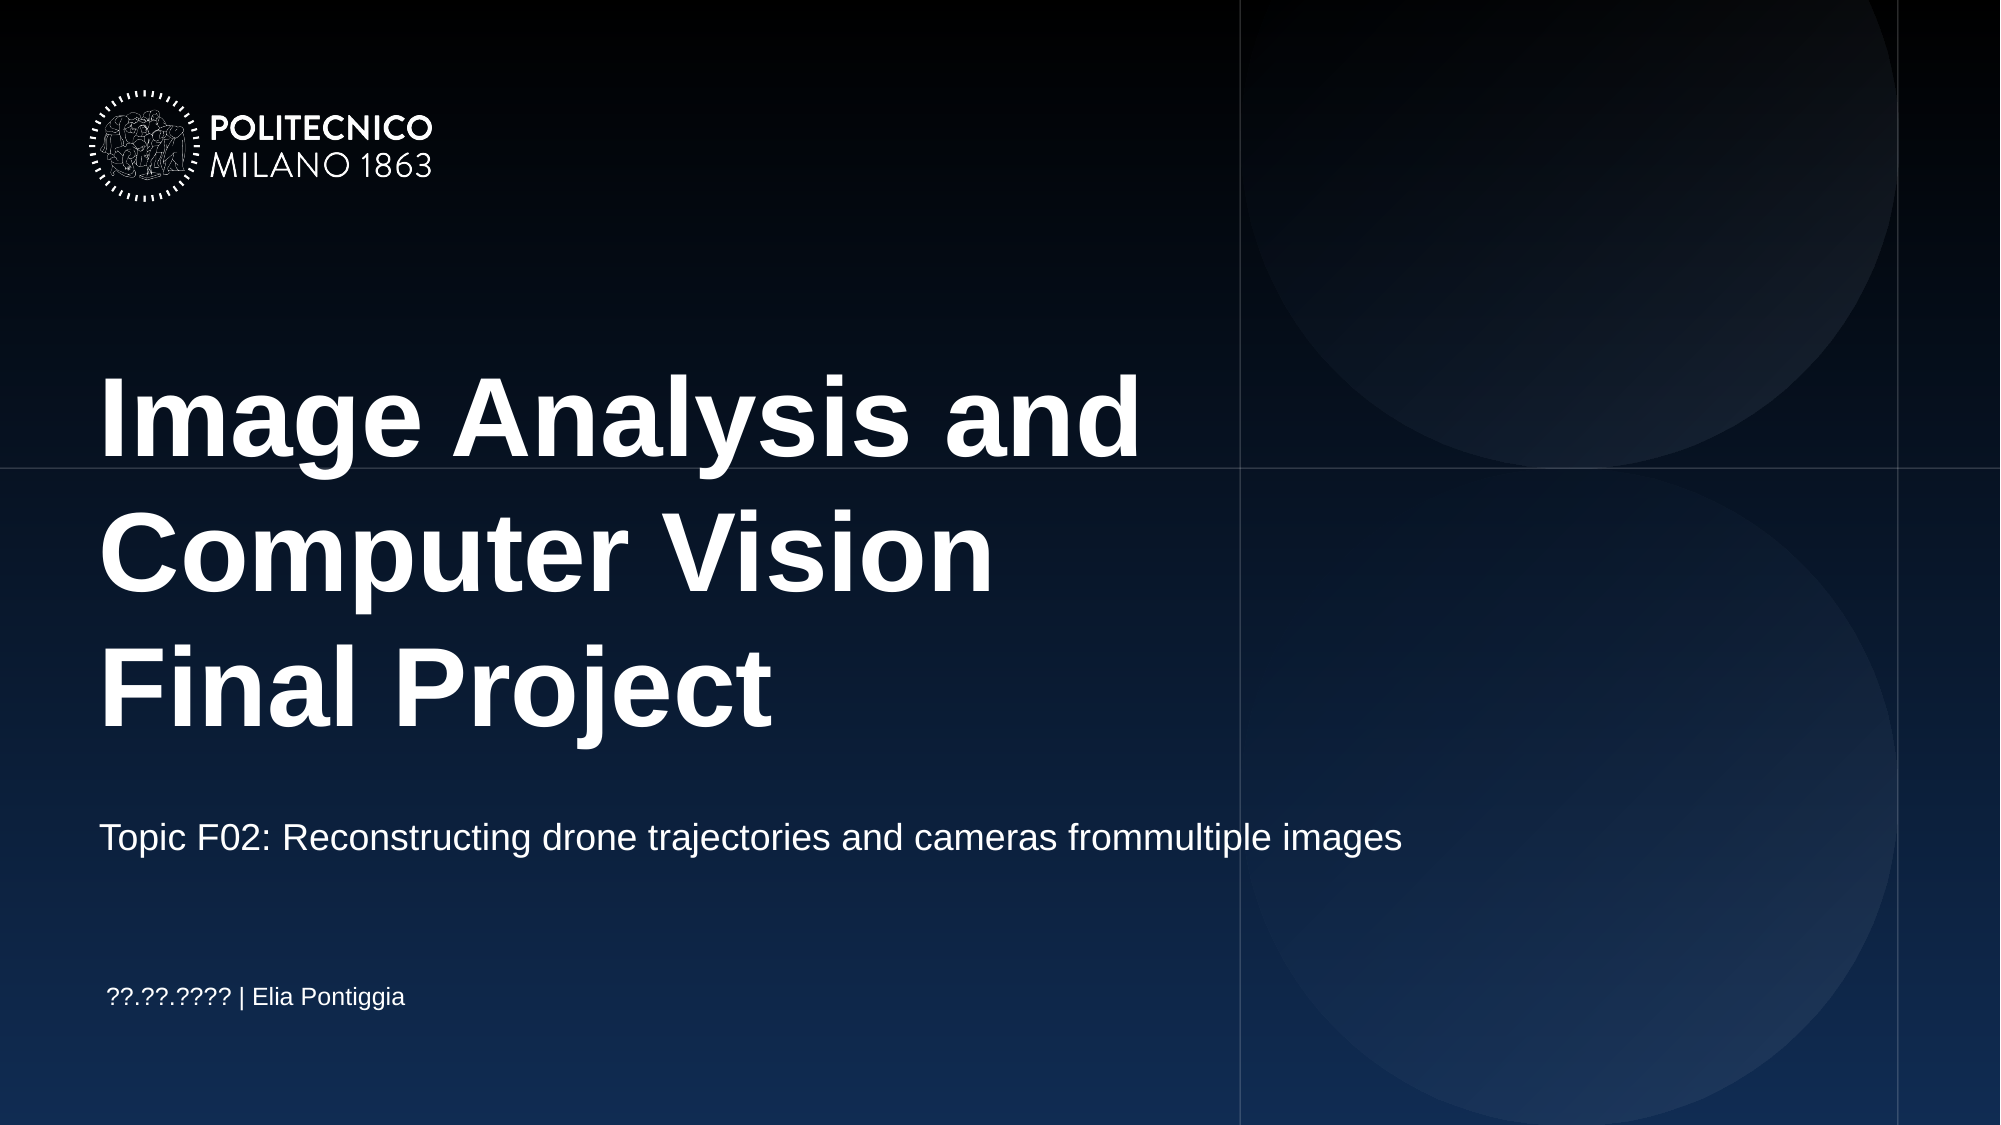

# Image Analysis and Computer Vision Final Project
Topic F02: Reconstructing drone trajectories and cameras frommultiple images
??.??.???? | Elia Pontiggia